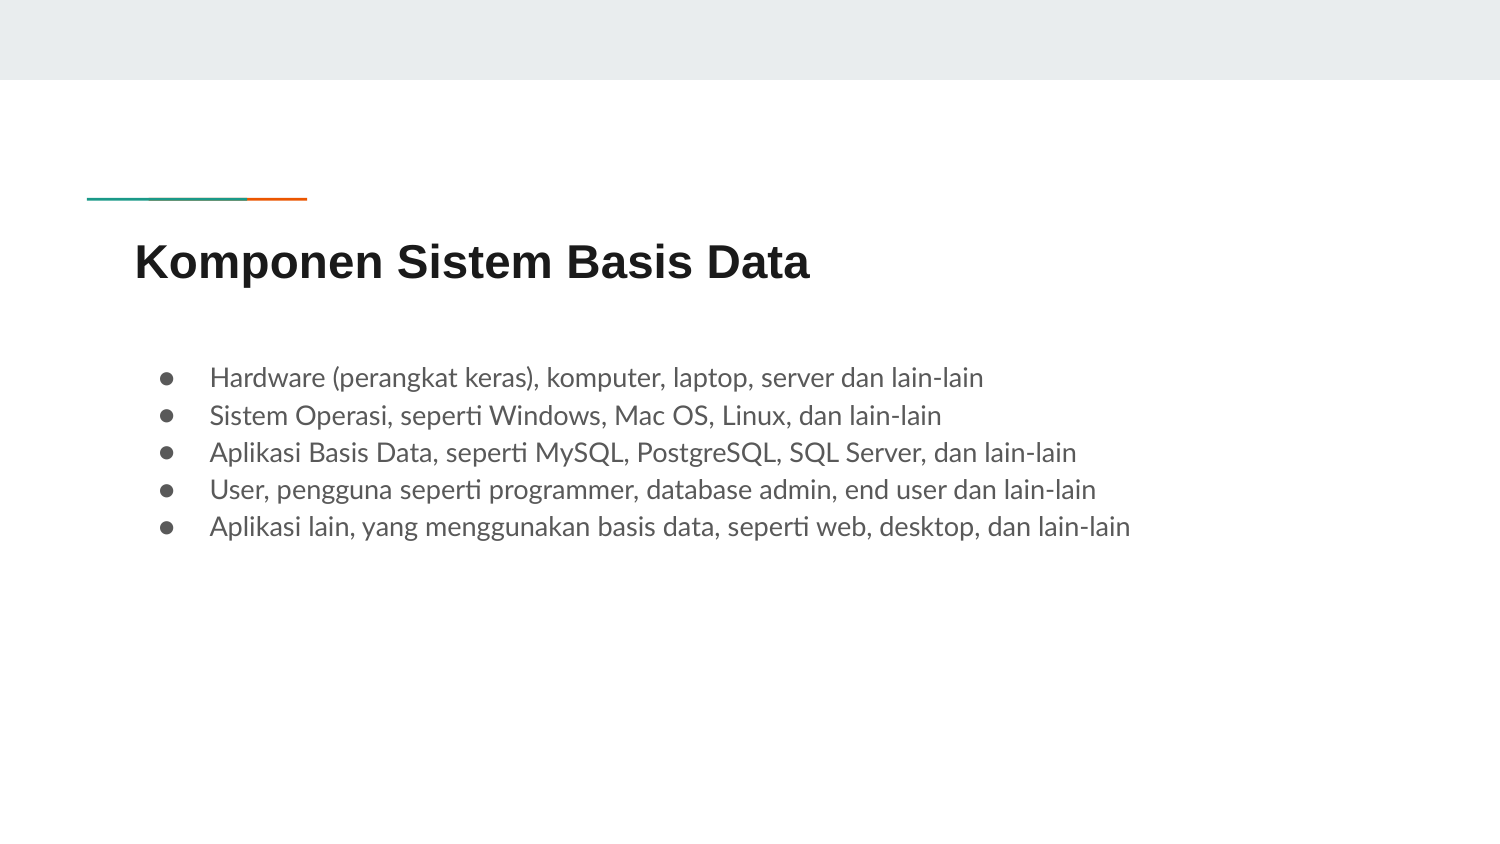

# Komponen Sistem Basis Data
Hardware (perangkat keras), komputer, laptop, server dan lain-lain
Sistem Operasi, seperti Windows, Mac OS, Linux, dan lain-lain
Aplikasi Basis Data, seperti MySQL, PostgreSQL, SQL Server, dan lain-lain
User, pengguna seperti programmer, database admin, end user dan lain-lain
Aplikasi lain, yang menggunakan basis data, seperti web, desktop, dan lain-lain